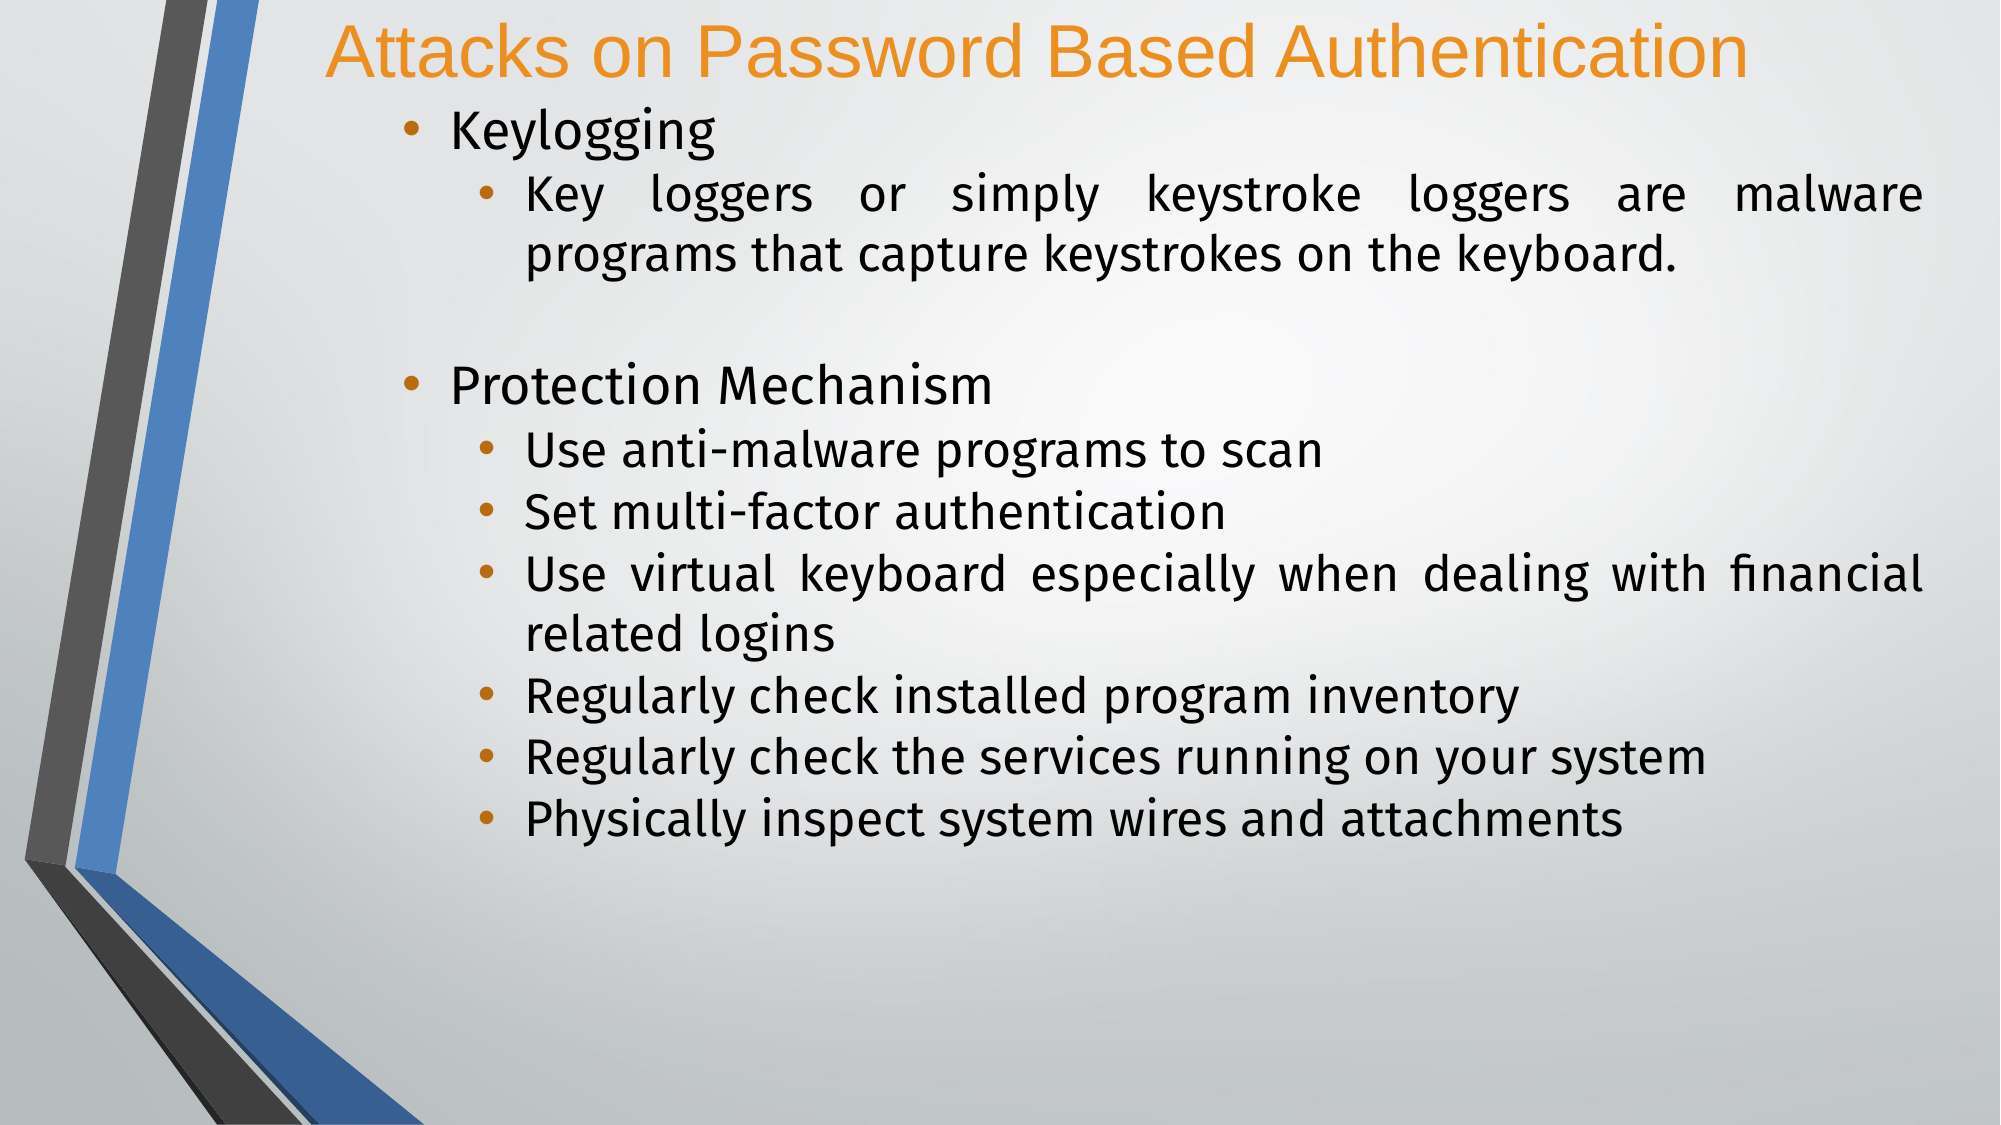

# Attacks on Password Based Authentication
Keylogging
Key loggers or simply keystroke loggers are malware programs that capture keystrokes on the keyboard.

Protection Mechanism
Use anti-malware programs to scan
Set multi-factor authentication
Use virtual keyboard especially when dealing with financial related logins
Regularly check installed program inventory
Regularly check the services running on your system
Physically inspect system wires and attachments